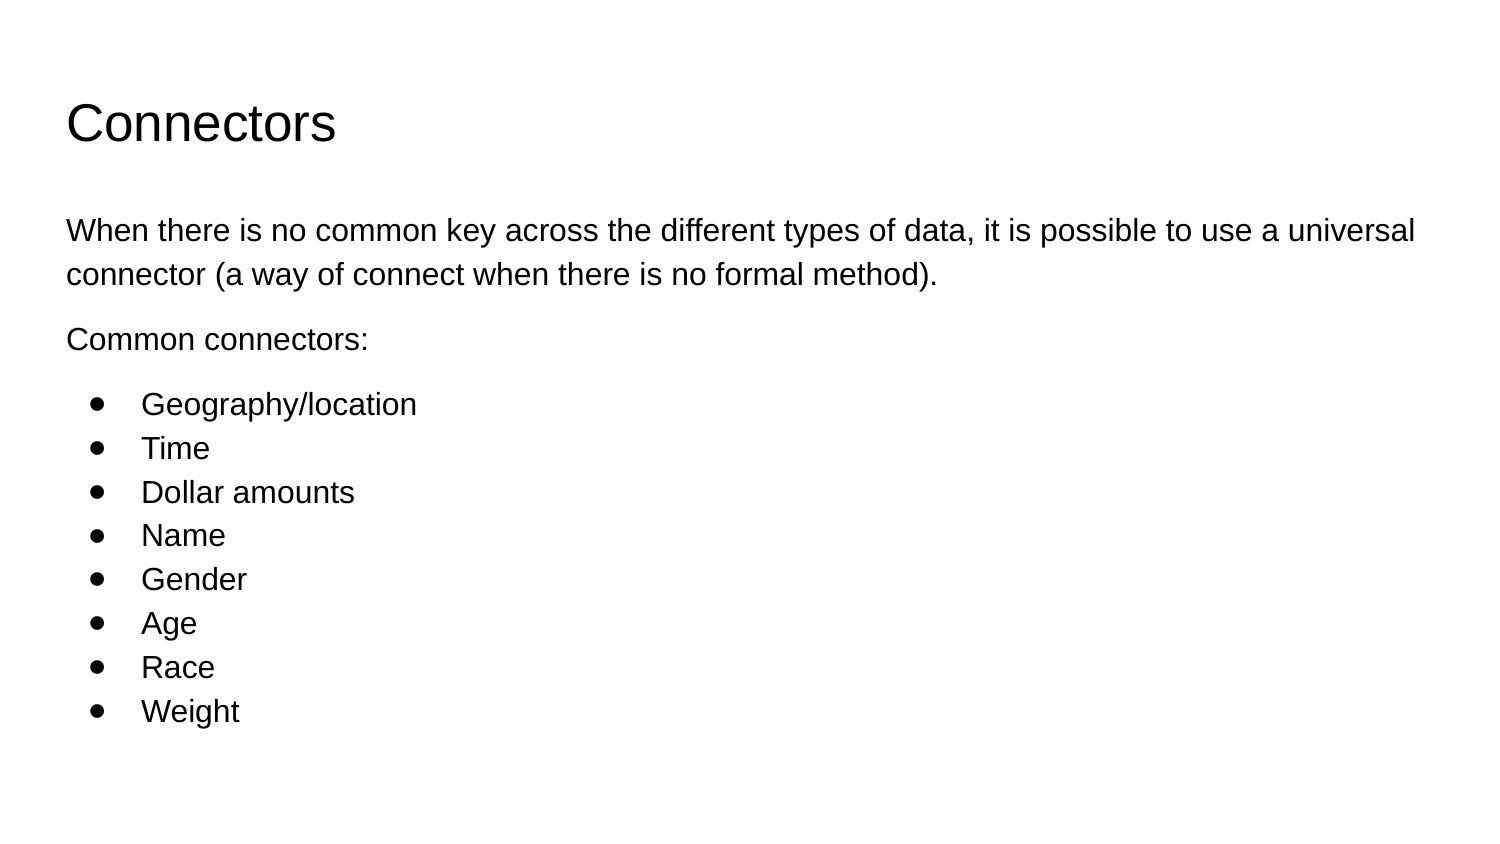

# Connectors
When there is no common key across the different types of data, it is possible to use a universal connector (a way of connect when there is no formal method).
Common connectors:
Geography/location
Time
Dollar amounts
Name
Gender
Age
Race
Weight